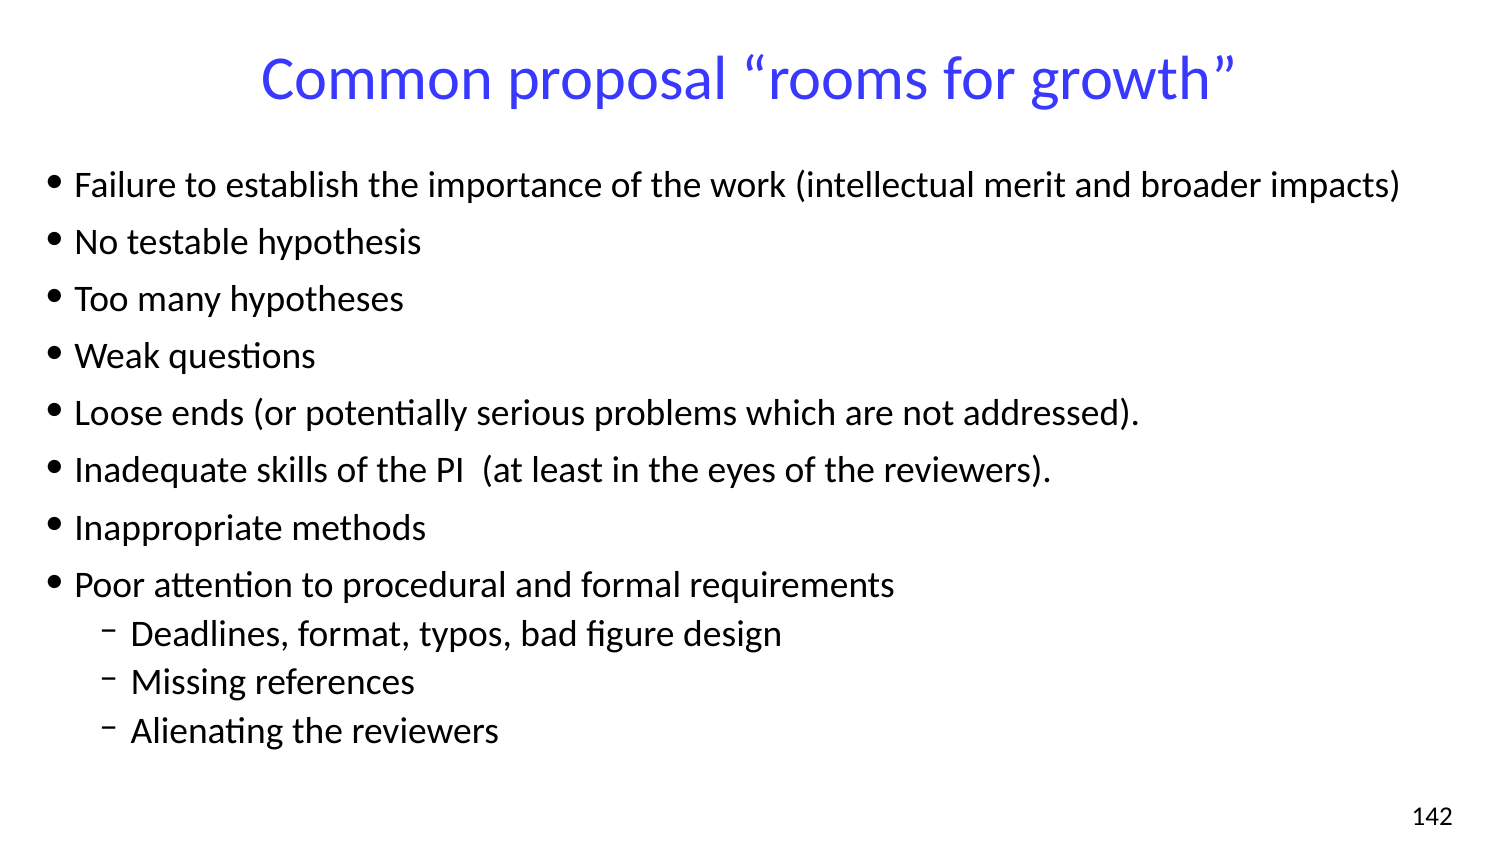

# Common proposal “rooms for growth”
Failure to establish the importance of the work (intellectual merit and broader impacts)
No testable hypothesis
Too many hypotheses
Weak questions
Loose ends (or potentially serious problems which are not addressed).
Inadequate skills of the PI  (at least in the eyes of the reviewers).
Inappropriate methods
Poor attention to procedural and formal requirements
Deadlines, format, typos, bad figure design
Missing references
Alienating the reviewers
142